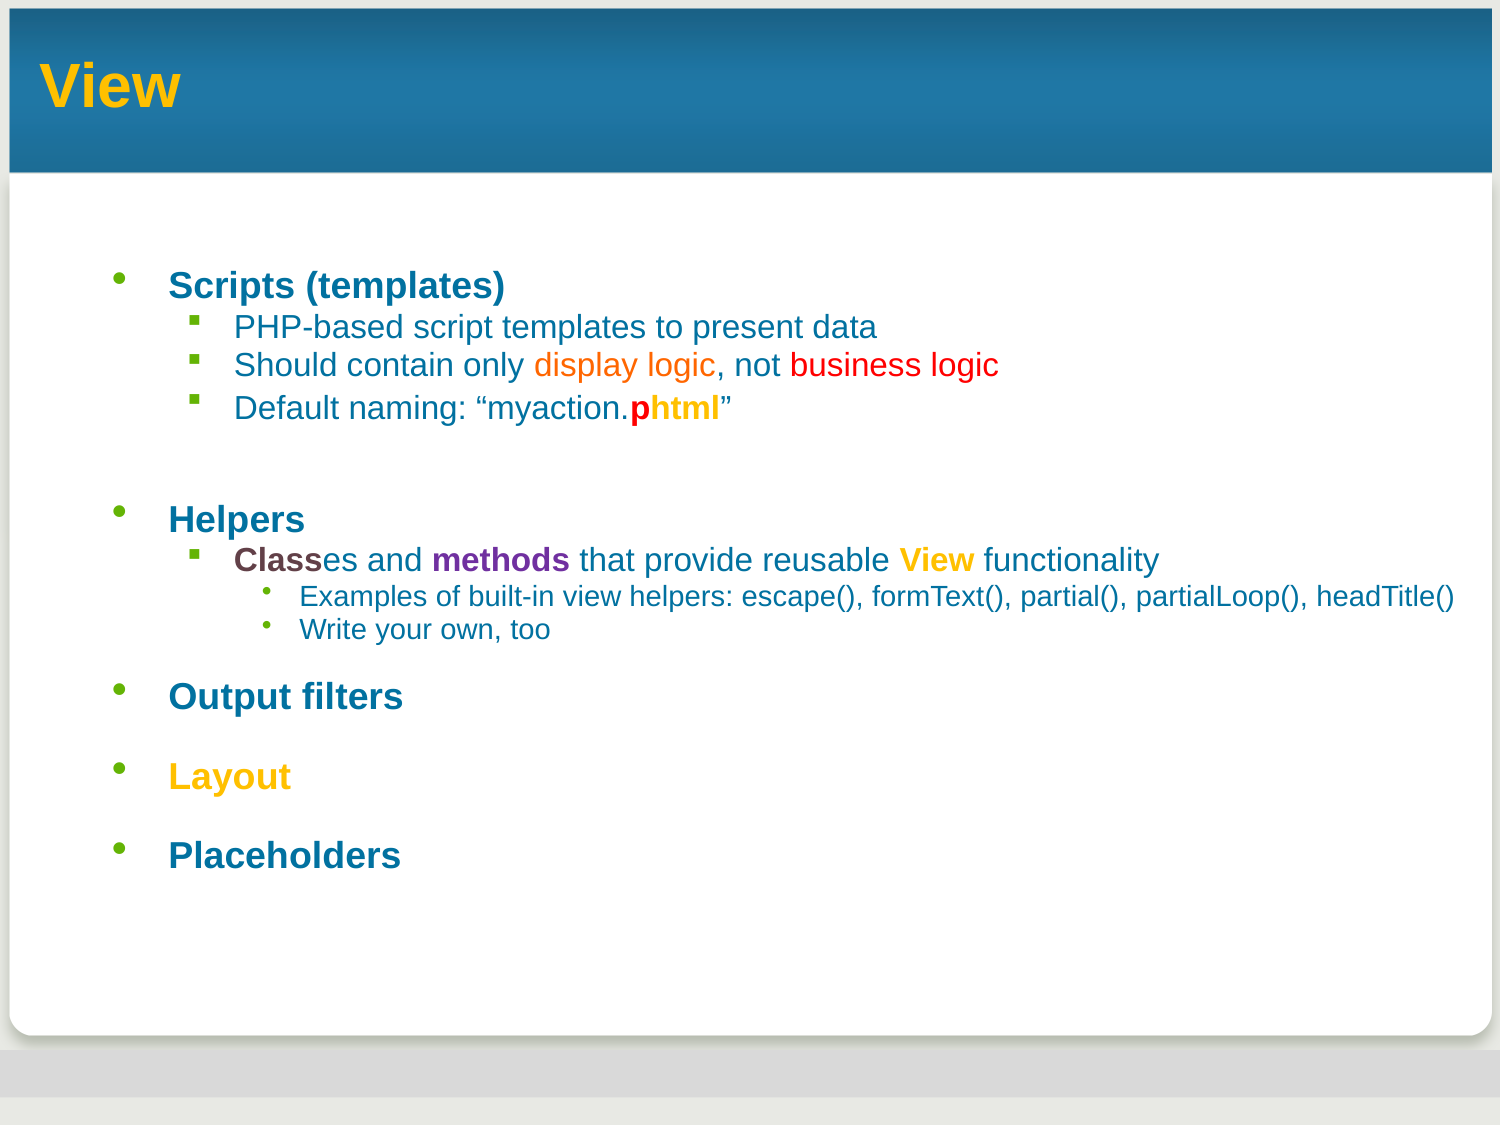

# View
Scripts (templates)
PHP-based script templates to present data
Should contain only display logic, not business logic
Default naming: “myaction.phtml”

Helpers
Classes and methods that provide reusable View functionality
Examples of built-in view helpers: escape(), formText(), partial(), partialLoop(), headTitle()
Write your own, too
Output filters
Layout
Placeholders

NY-PHP Zend Framework  |  24-Feb-2009  |  85